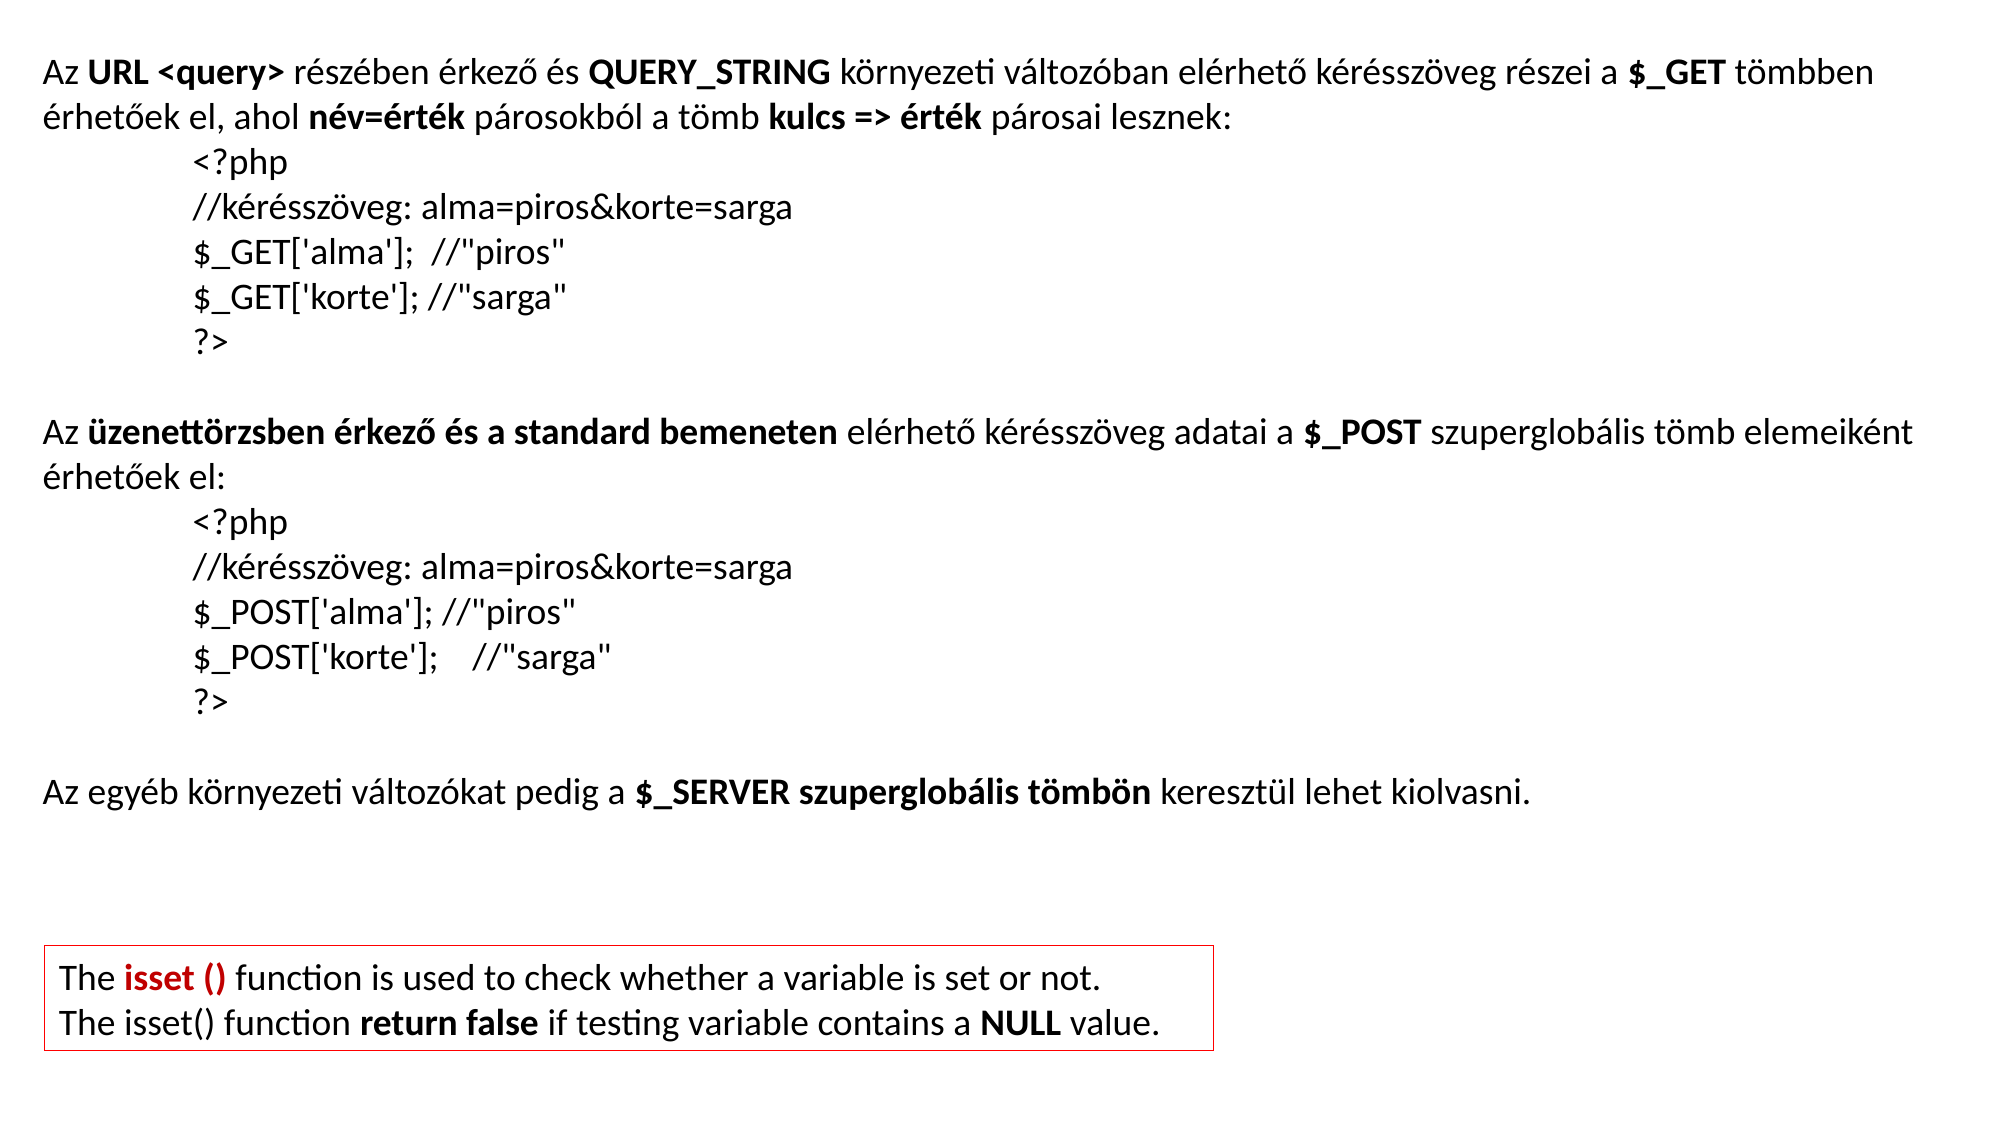

Az URL <query> részében érkező és QUERY_STRING környezeti változóban elérhető kérésszöveg részei a $_GET tömbben érhetőek el, ahol név=érték párosokból a tömb kulcs => érték párosai lesznek:
<?php
//kérésszöveg: alma=piros&korte=sarga
$_GET['alma'];  //"piros"
$_GET['korte']; //"sarga"
?>

Az üzenettörzsben érkező és a standard bemeneten elérhető kérésszöveg adatai a $_POST szuperglobális tömb elemeiként érhetőek el:
<?php
//kérésszöveg: alma=piros&korte=sarga
$_POST['alma']; //"piros"
$_POST['korte'];    //"sarga"
?>

Az egyéb környezeti változókat pedig a $_SERVER szuperglobális tömbön keresztül lehet kiolvasni.

The isset () function is used to check whether a variable is set or not.
The isset() function return false if testing variable contains a NULL value.